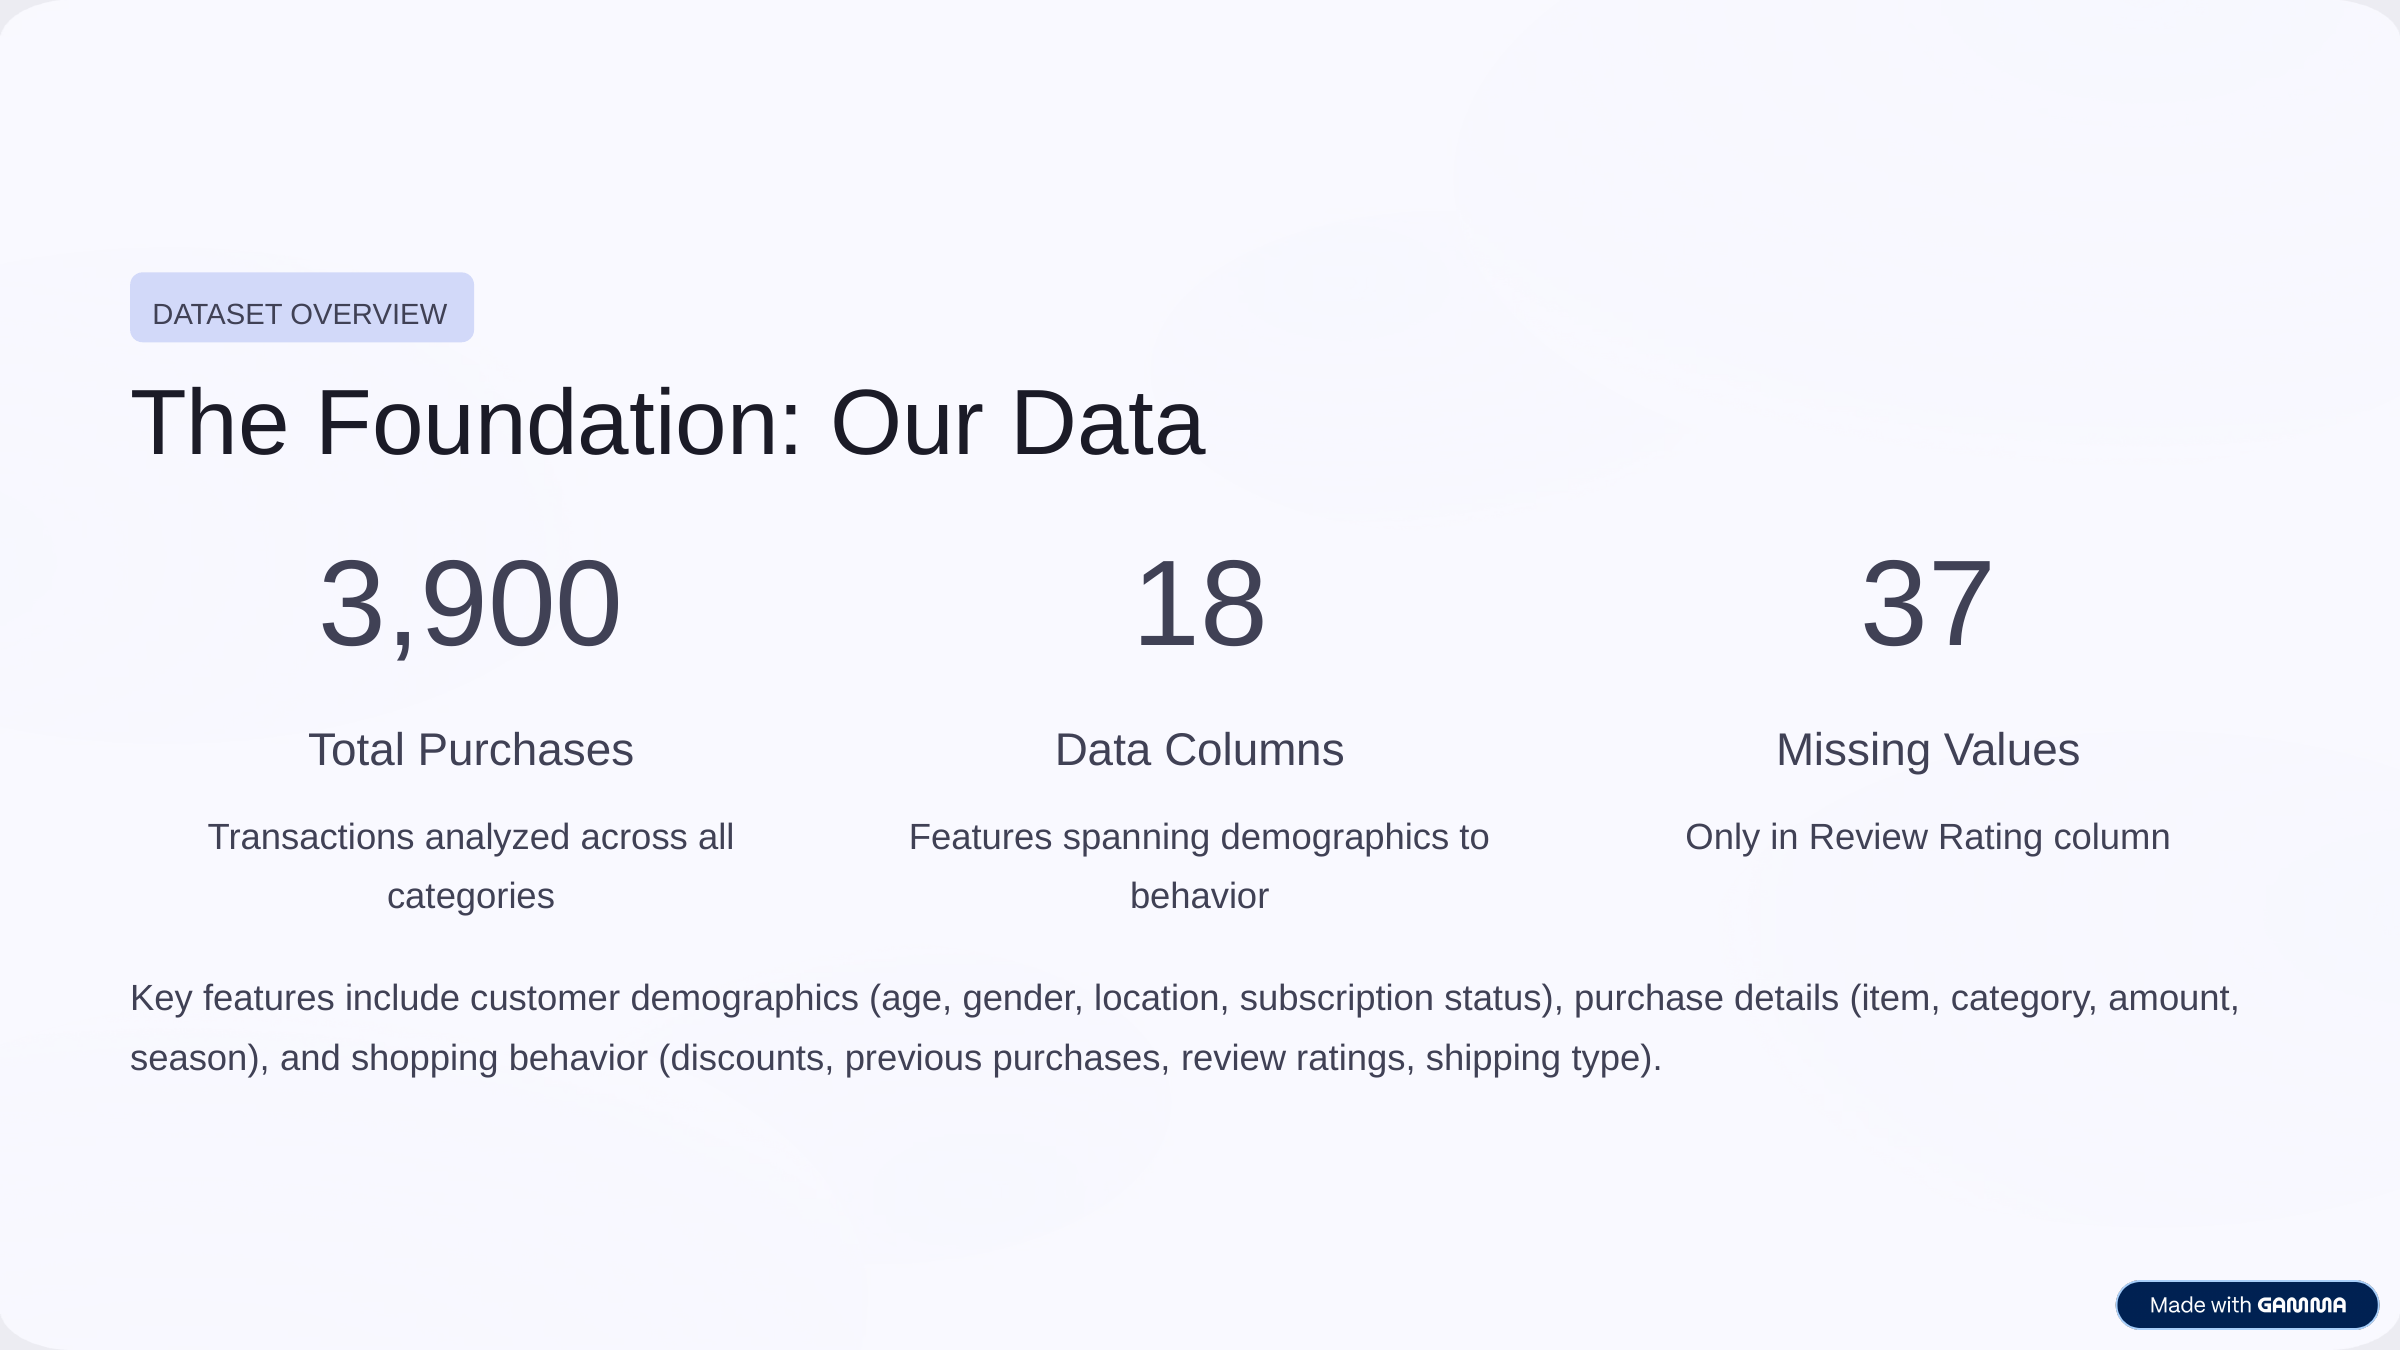

DATASET OVERVIEW
The Foundation: Our Data
3,900
18
37
Total Purchases
Data Columns
Missing Values
Transactions analyzed across all categories
Features spanning demographics to behavior
Only in Review Rating column
Key features include customer demographics (age, gender, location, subscription status), purchase details (item, category, amount, season), and shopping behavior (discounts, previous purchases, review ratings, shipping type).